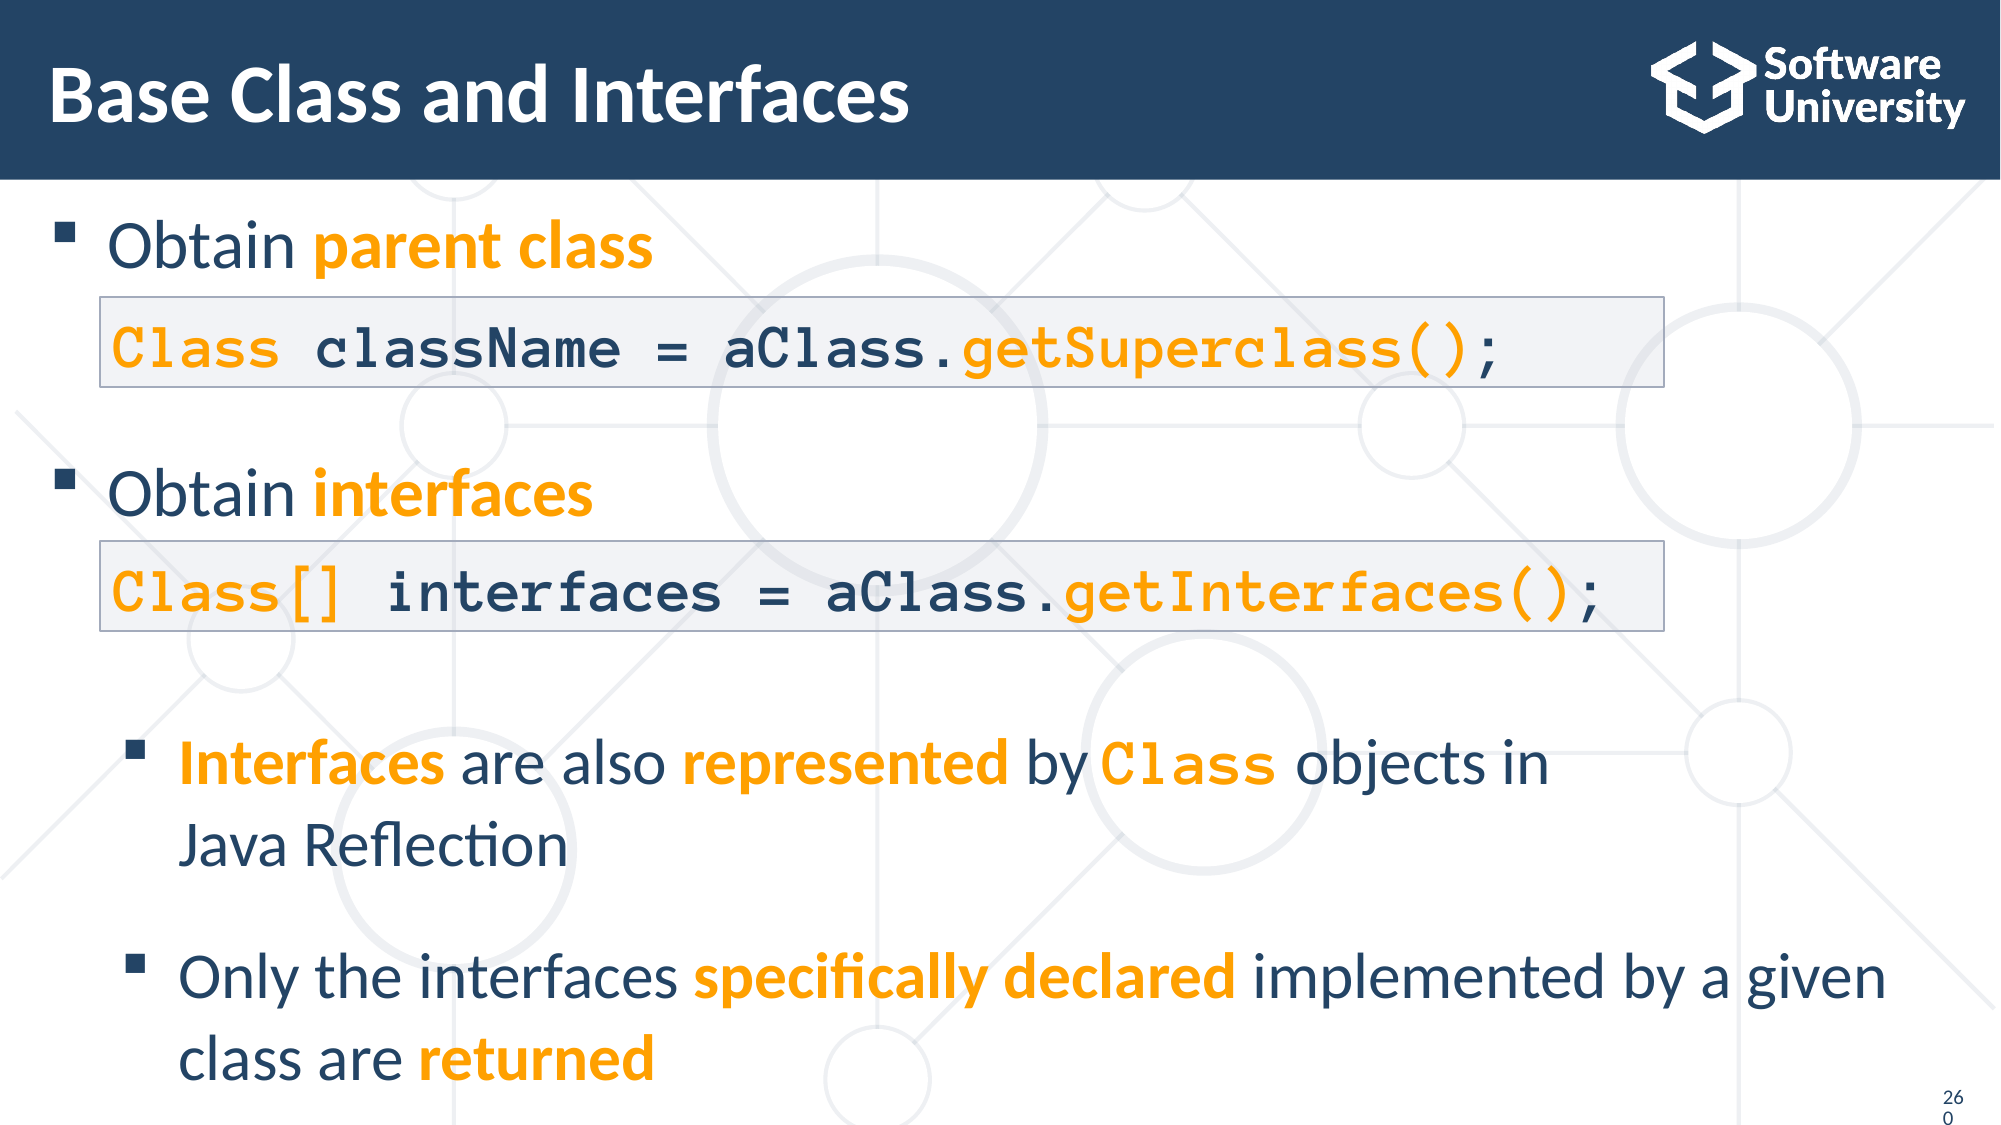

# Base Class and Interfaces
Obtain parent class

Obtain interfaces

Interfaces are also represented by Class objects in
Java Reflection
Only the interfaces specifically declared implemented by a given class are returned
Class className = aClass.getSuperclass();
Class[] interfaces = aClass.getInterfaces();
260